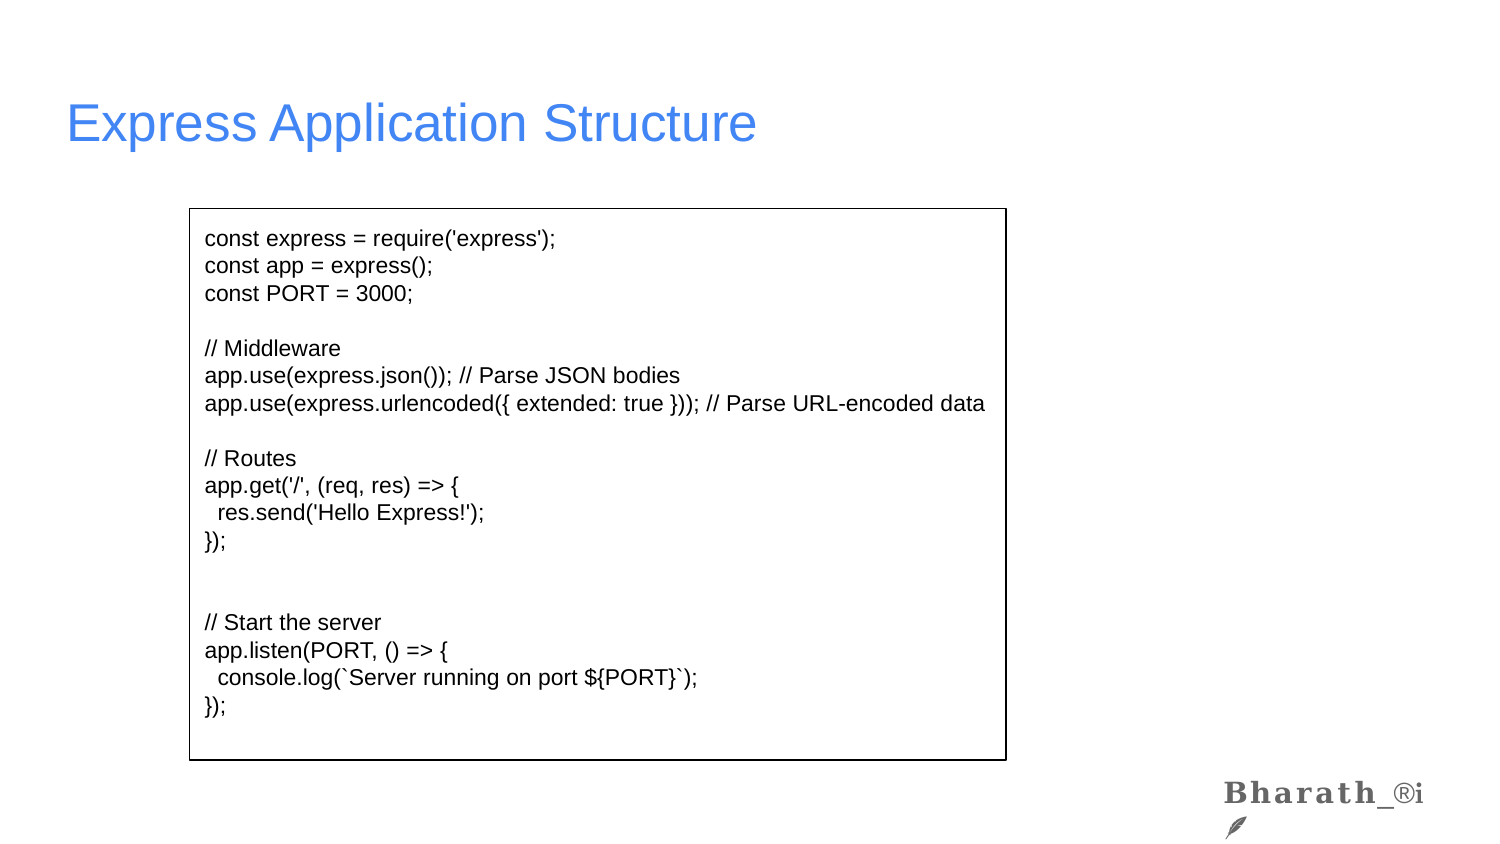

# Express Application Structure
const express = require('express');
const app = express();
const PORT = 3000;

// Middleware
app.use(express.json()); // Parse JSON bodies
app.use(express.urlencoded({ extended: true })); // Parse URL-encoded data

// Routes
app.get('/', (req, res) => {
  res.send('Hello Express!');
});

// Start the server
app.listen(PORT, () => {
  console.log(`Server running on port ${PORT}`);
});

𝐁𝐡𝐚𝐫𝐚𝐭𝐡_®️𝐢 🪶